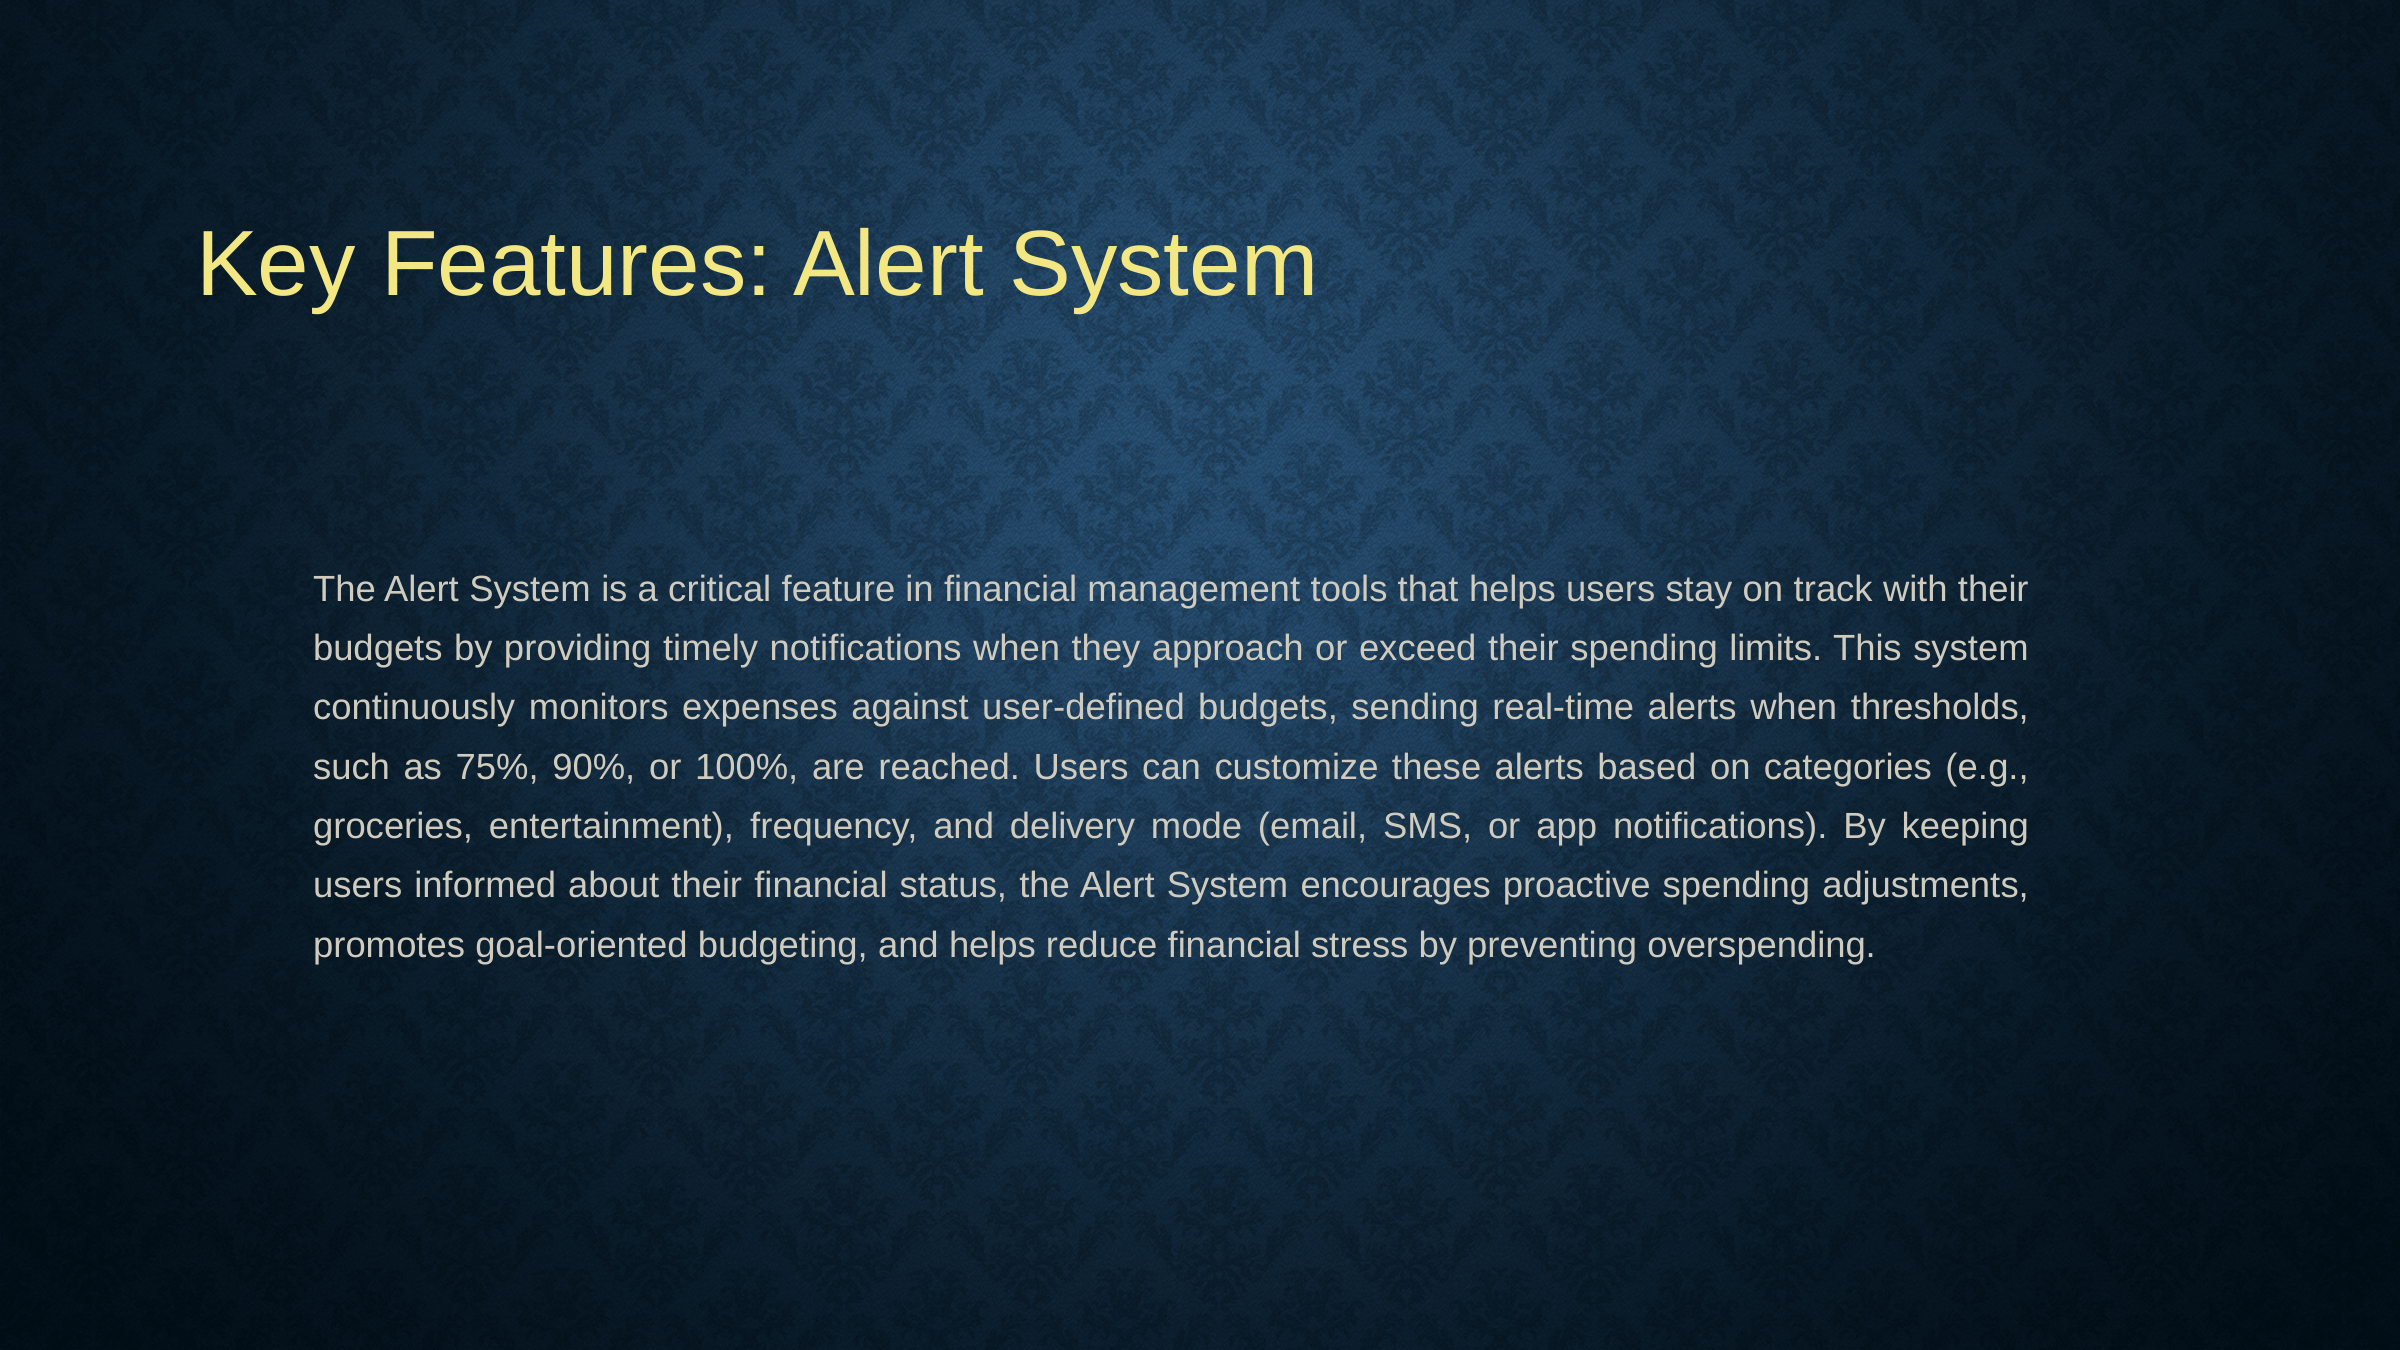

Key Features: Alert System
The Alert System is a critical feature in financial management tools that helps users stay on track with their budgets by providing timely notifications when they approach or exceed their spending limits. This system continuously monitors expenses against user-defined budgets, sending real-time alerts when thresholds, such as 75%, 90%, or 100%, are reached. Users can customize these alerts based on categories (e.g., groceries, entertainment), frequency, and delivery mode (email, SMS, or app notifications). By keeping users informed about their financial status, the Alert System encourages proactive spending adjustments, promotes goal-oriented budgeting, and helps reduce financial stress by preventing overspending.